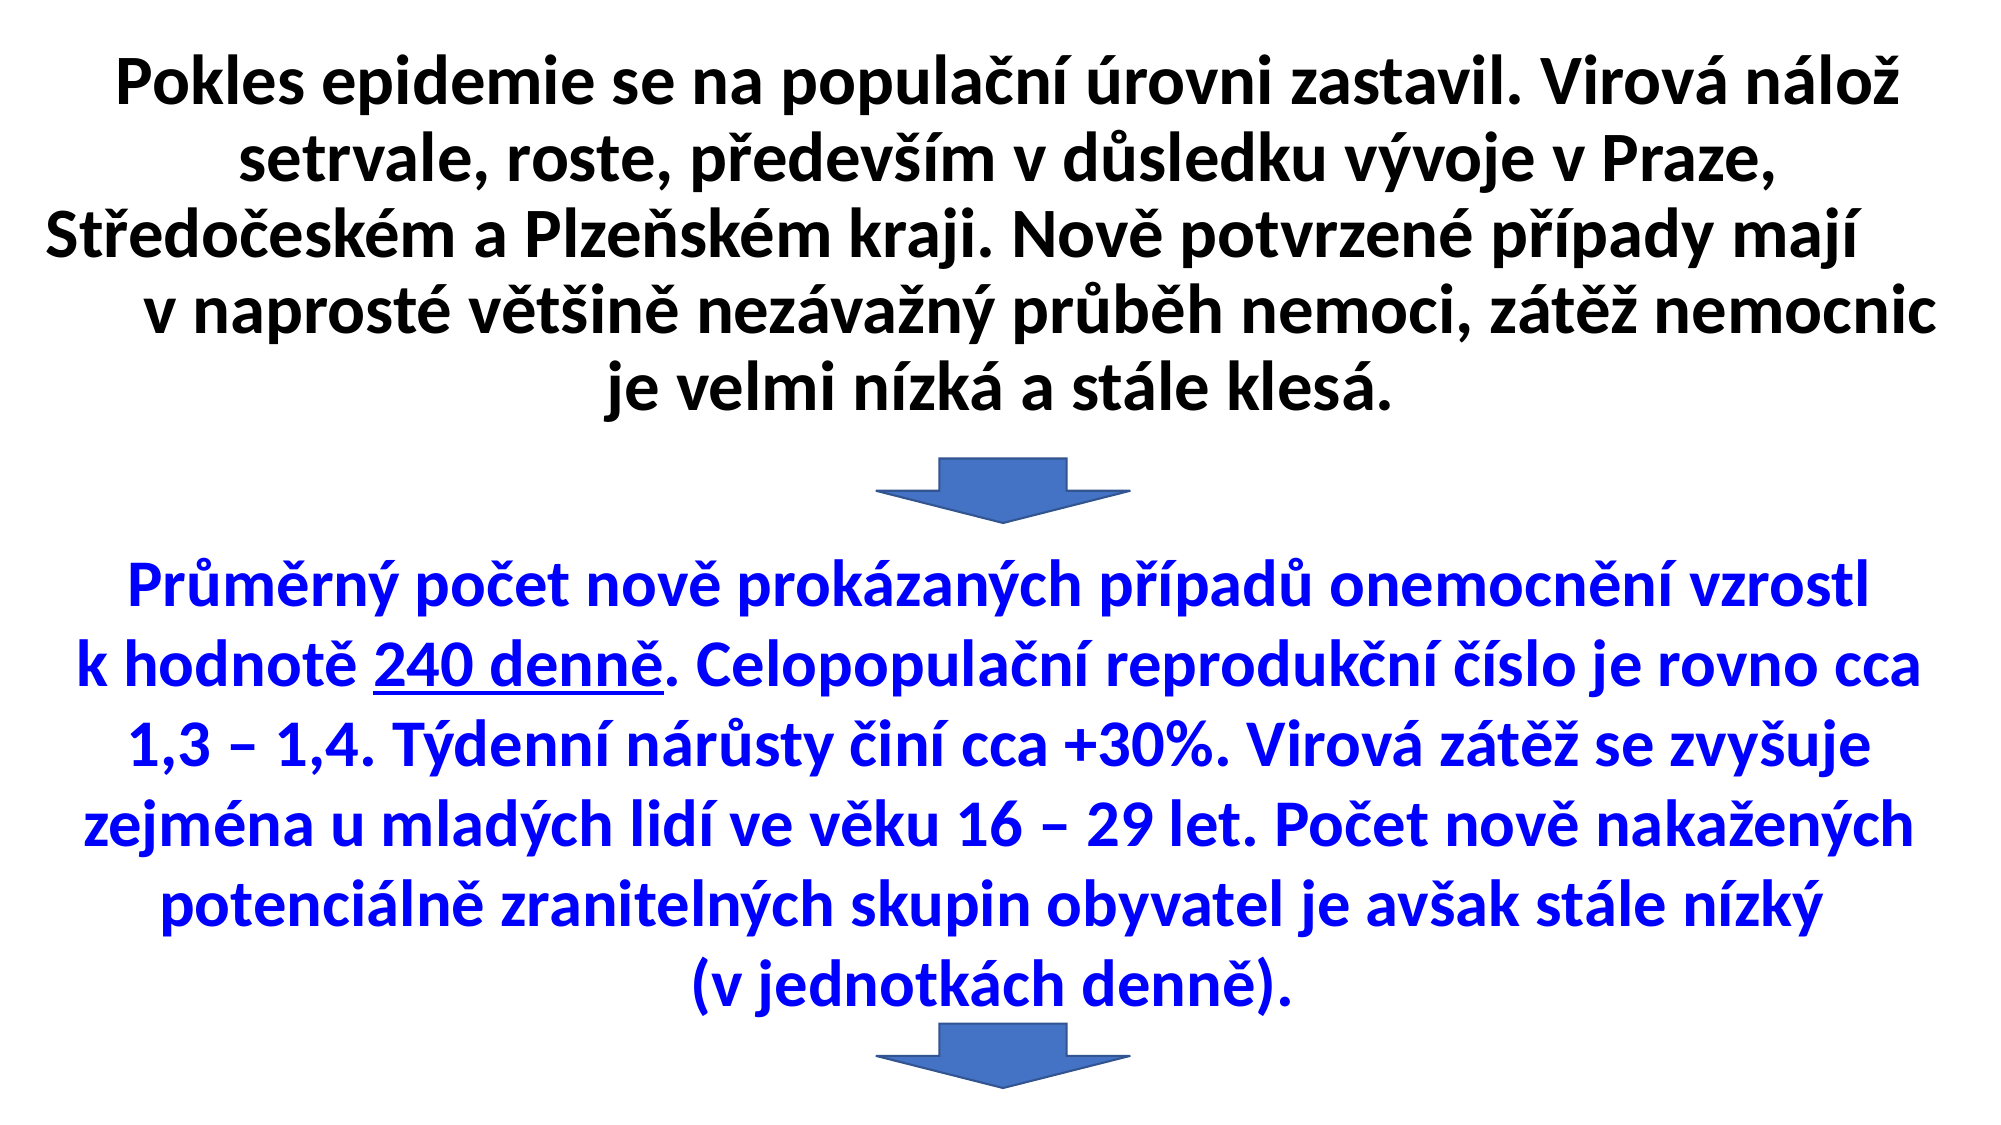

Pokles epidemie se na populační úrovni zastavil. Virová nálož setrvale, roste, především v důsledku vývoje v Praze, Středočeském a Plzeňském kraji. Nově potvrzené případy mají            v naprosté většině nezávažný průběh nemoci, zátěž nemocnic je velmi nízká a stále klesá.

Průměrný počet nově prokázaných případů onemocnění vzrostl
k hodnotě 240 denně. Celopopulační reprodukční číslo je rovno cca 1,3 – 1,4. Týdenní nárůsty činí cca +30%. Virová zátěž se zvyšuje zejména u mladých lidí ve věku 16 – 29 let. Počet nově nakažených potenciálně zranitelných skupin obyvatel je avšak stále nízký
(v jednotkách denně).